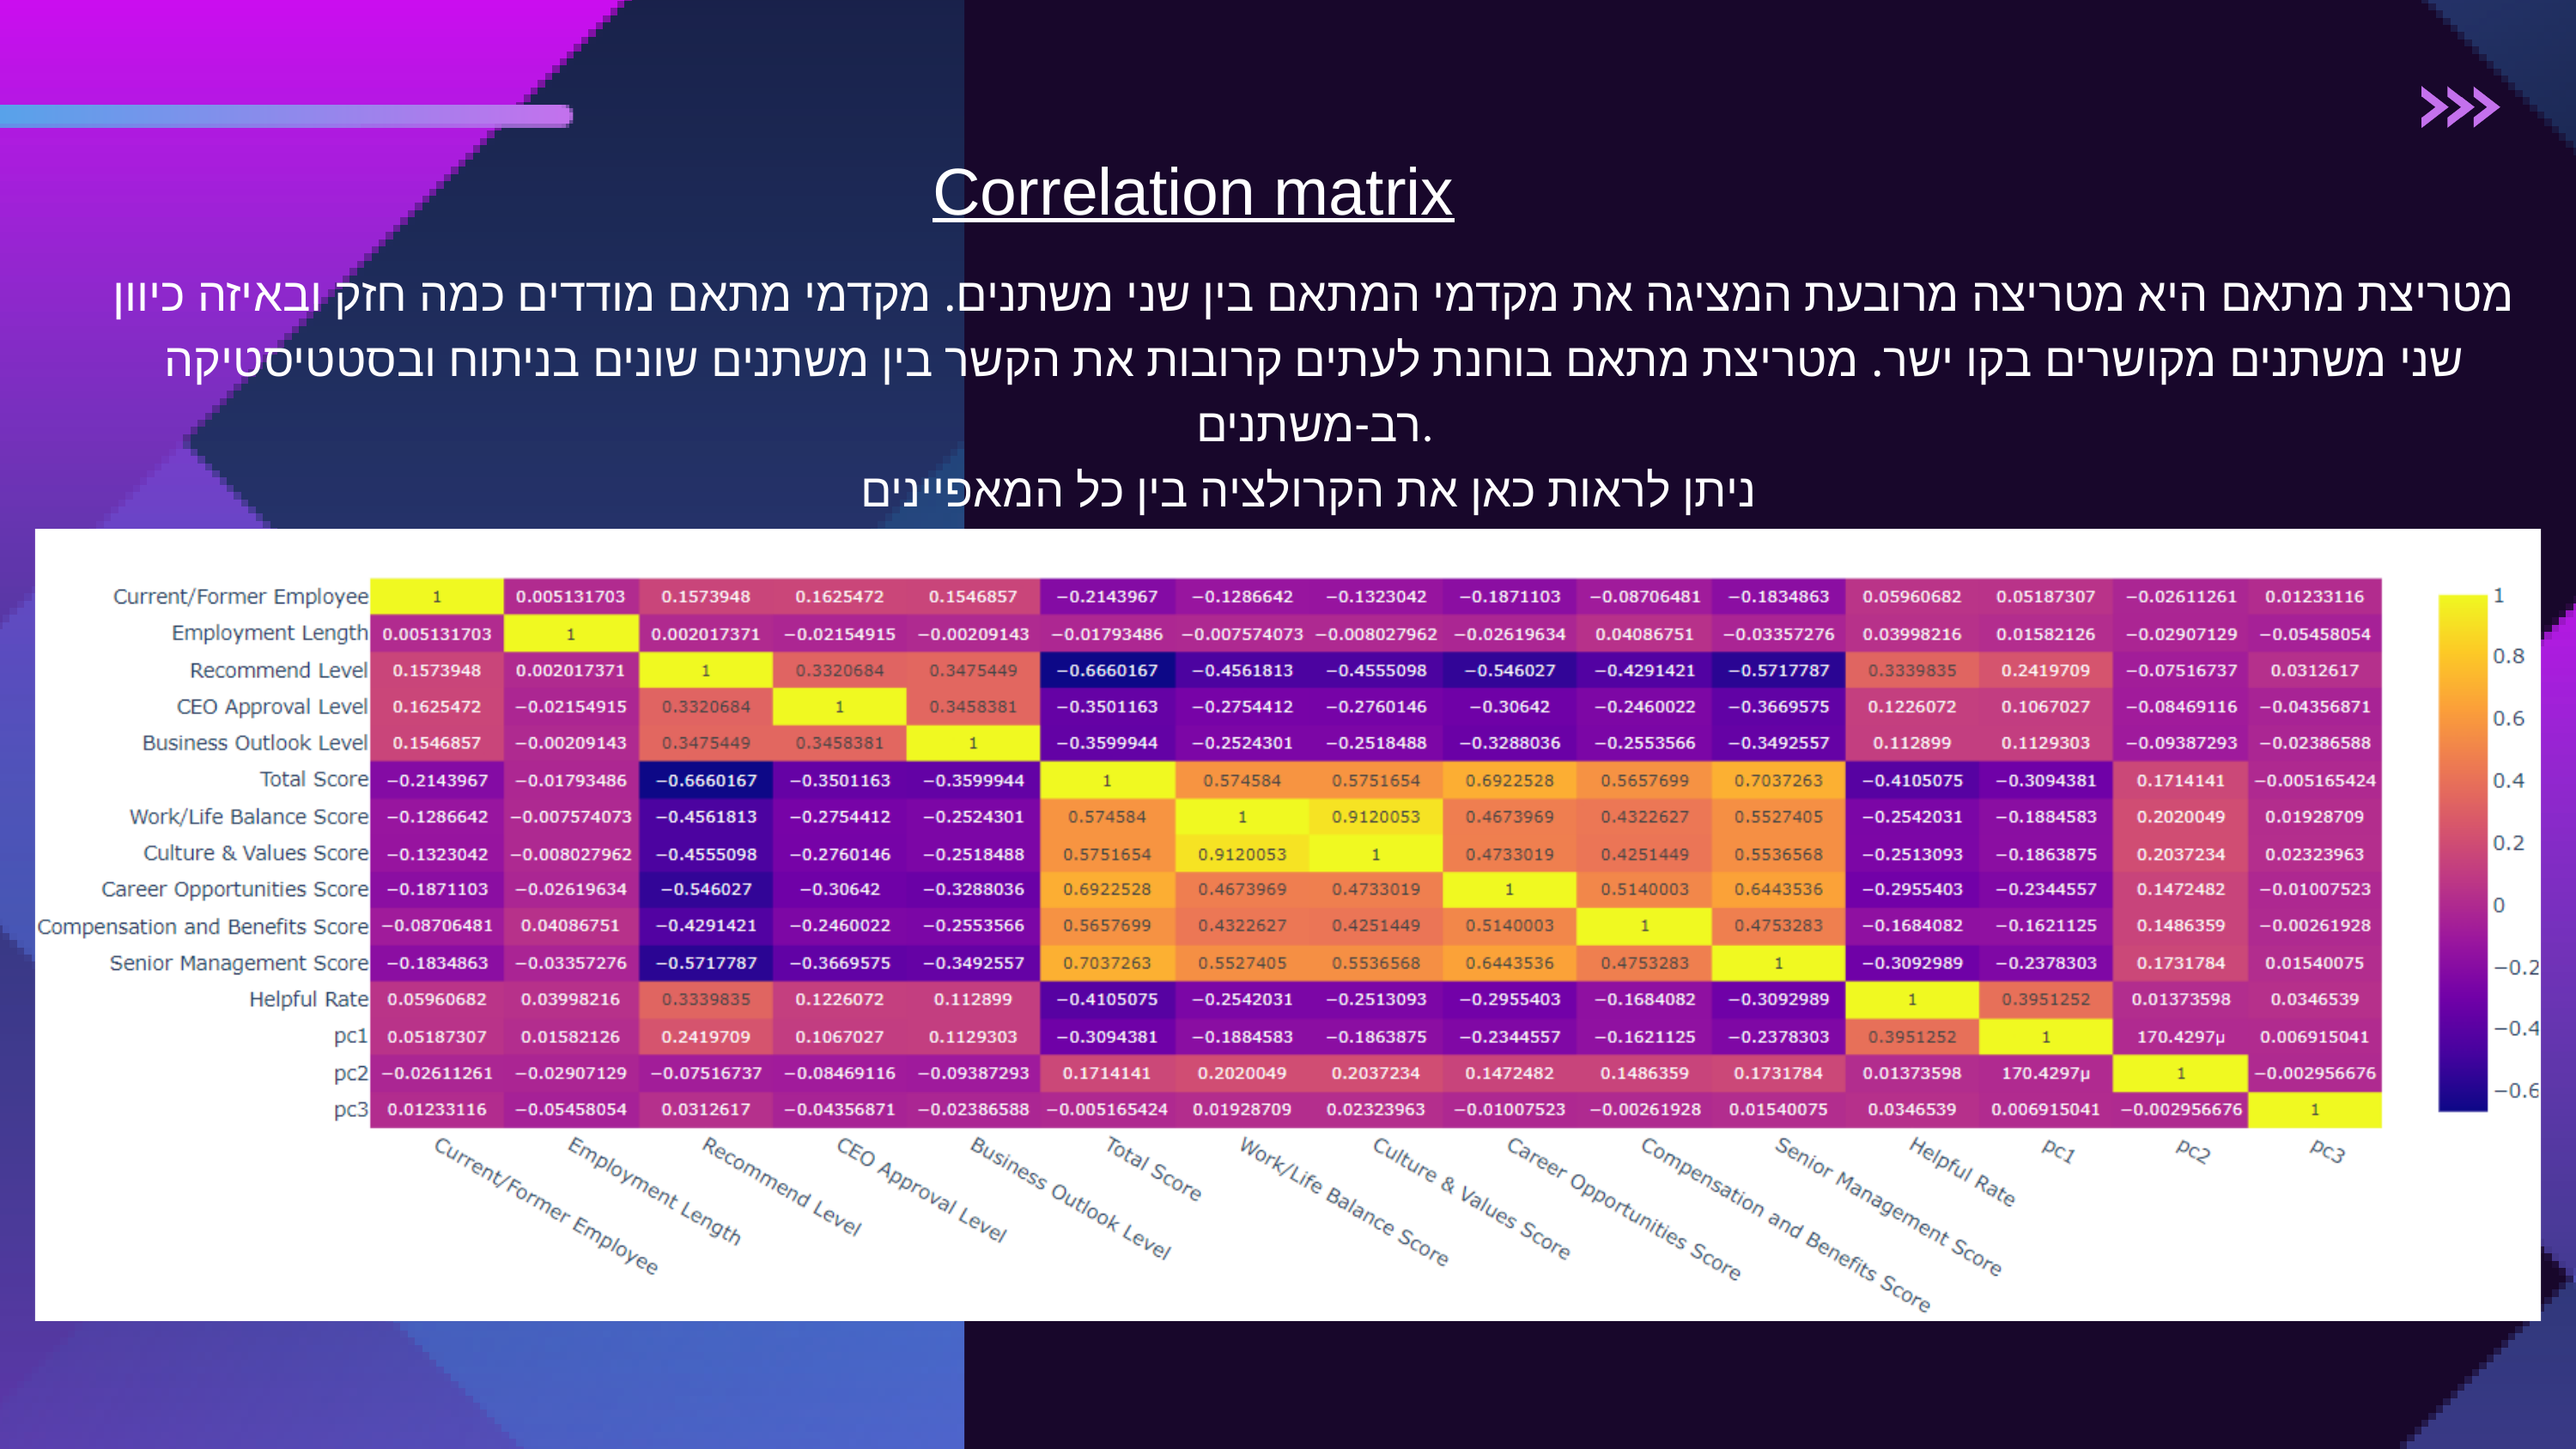

Correlation matrix

מטריצת מתאם היא מטריצה מרובעת המציגה את מקדמי המתאם בין שני משתנים. מקדמי מתאם מודדים כמה חזק ובאיזה כיוון שני משתנים מקושרים בקו ישר. מטריצת מתאם בוחנת לעתים קרובות את הקשר בין משתנים שונים בניתוח ובסטטיסטיקה רב-משתנים.
ניתן לראות כאן את הקרולציה בין כל המאפיינים